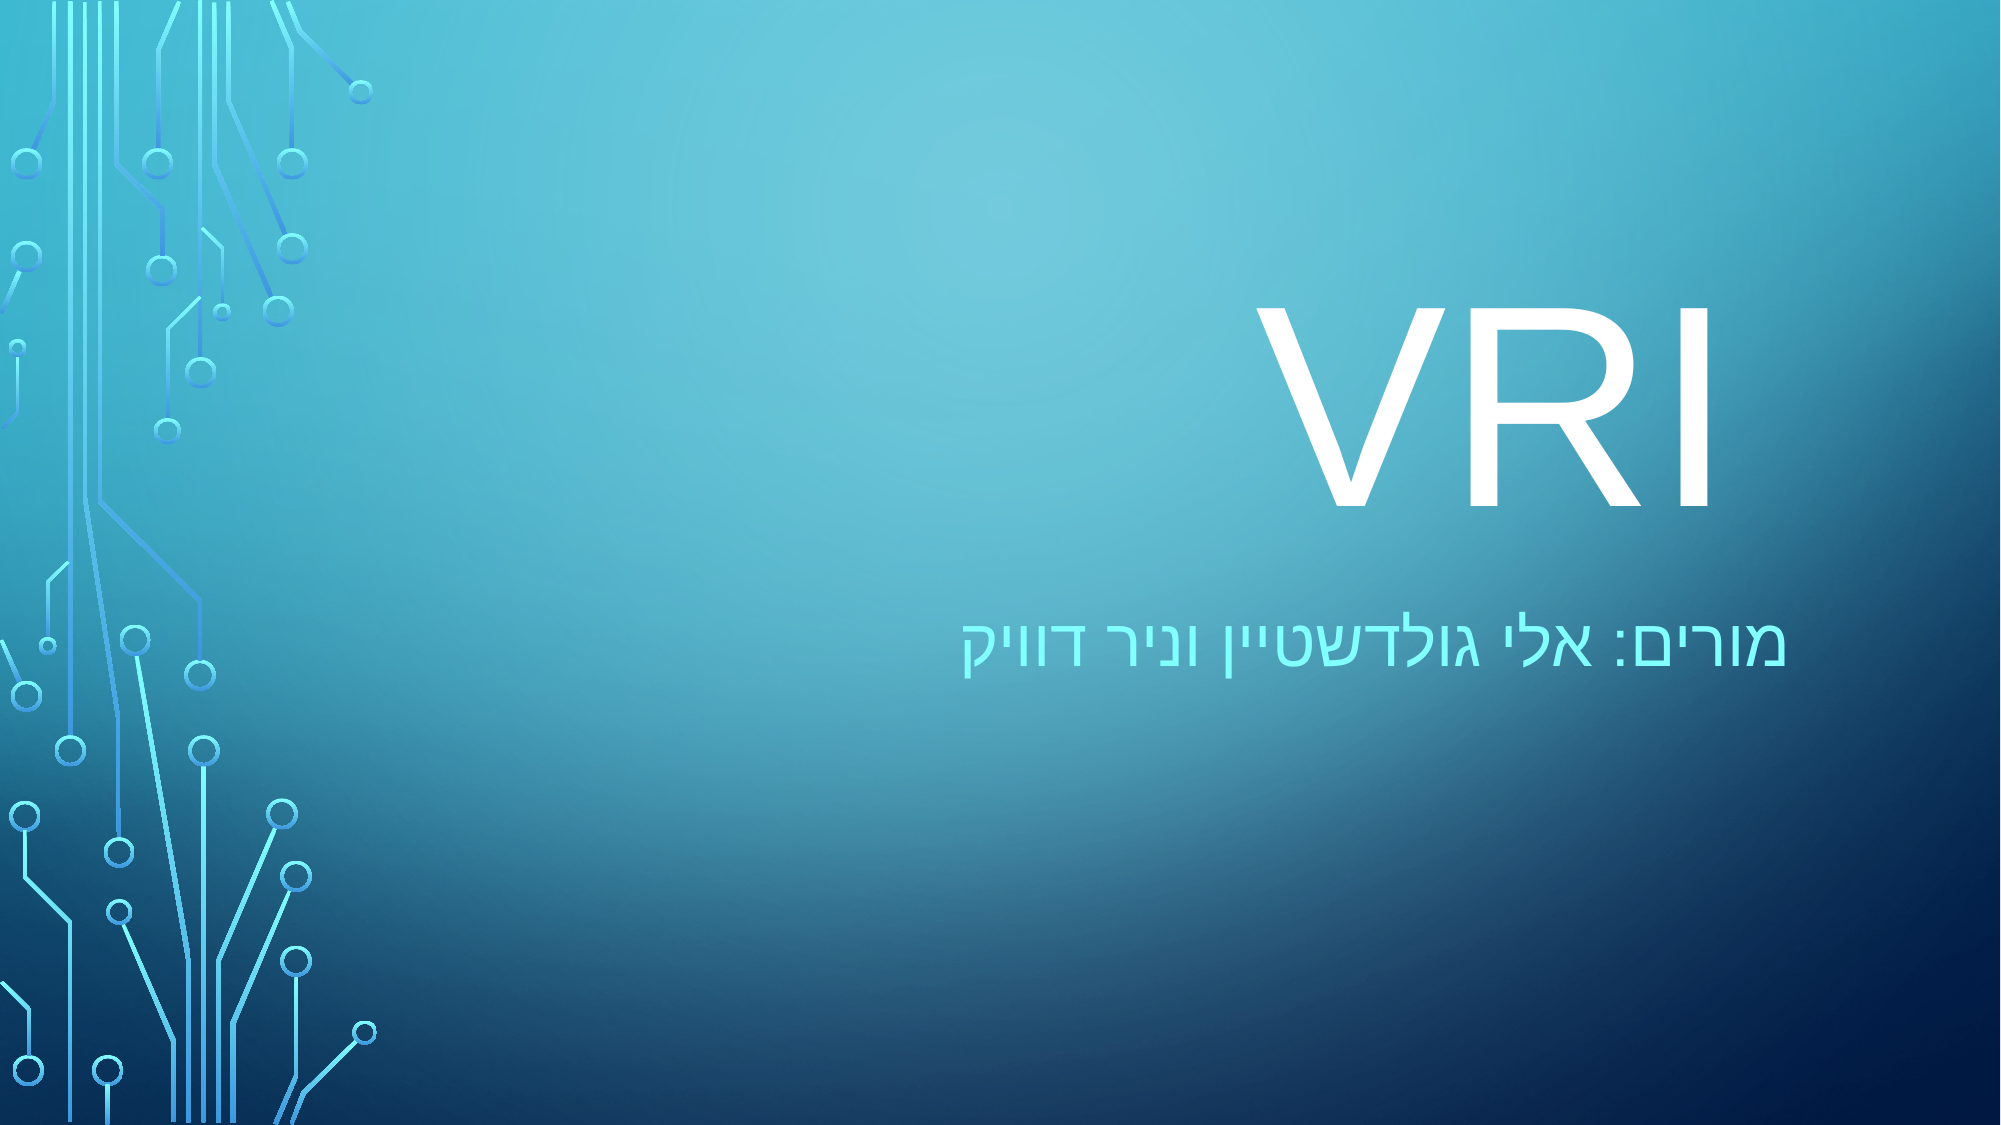

# VRI
מורים: אלי גולדשטיין וניר דוויק